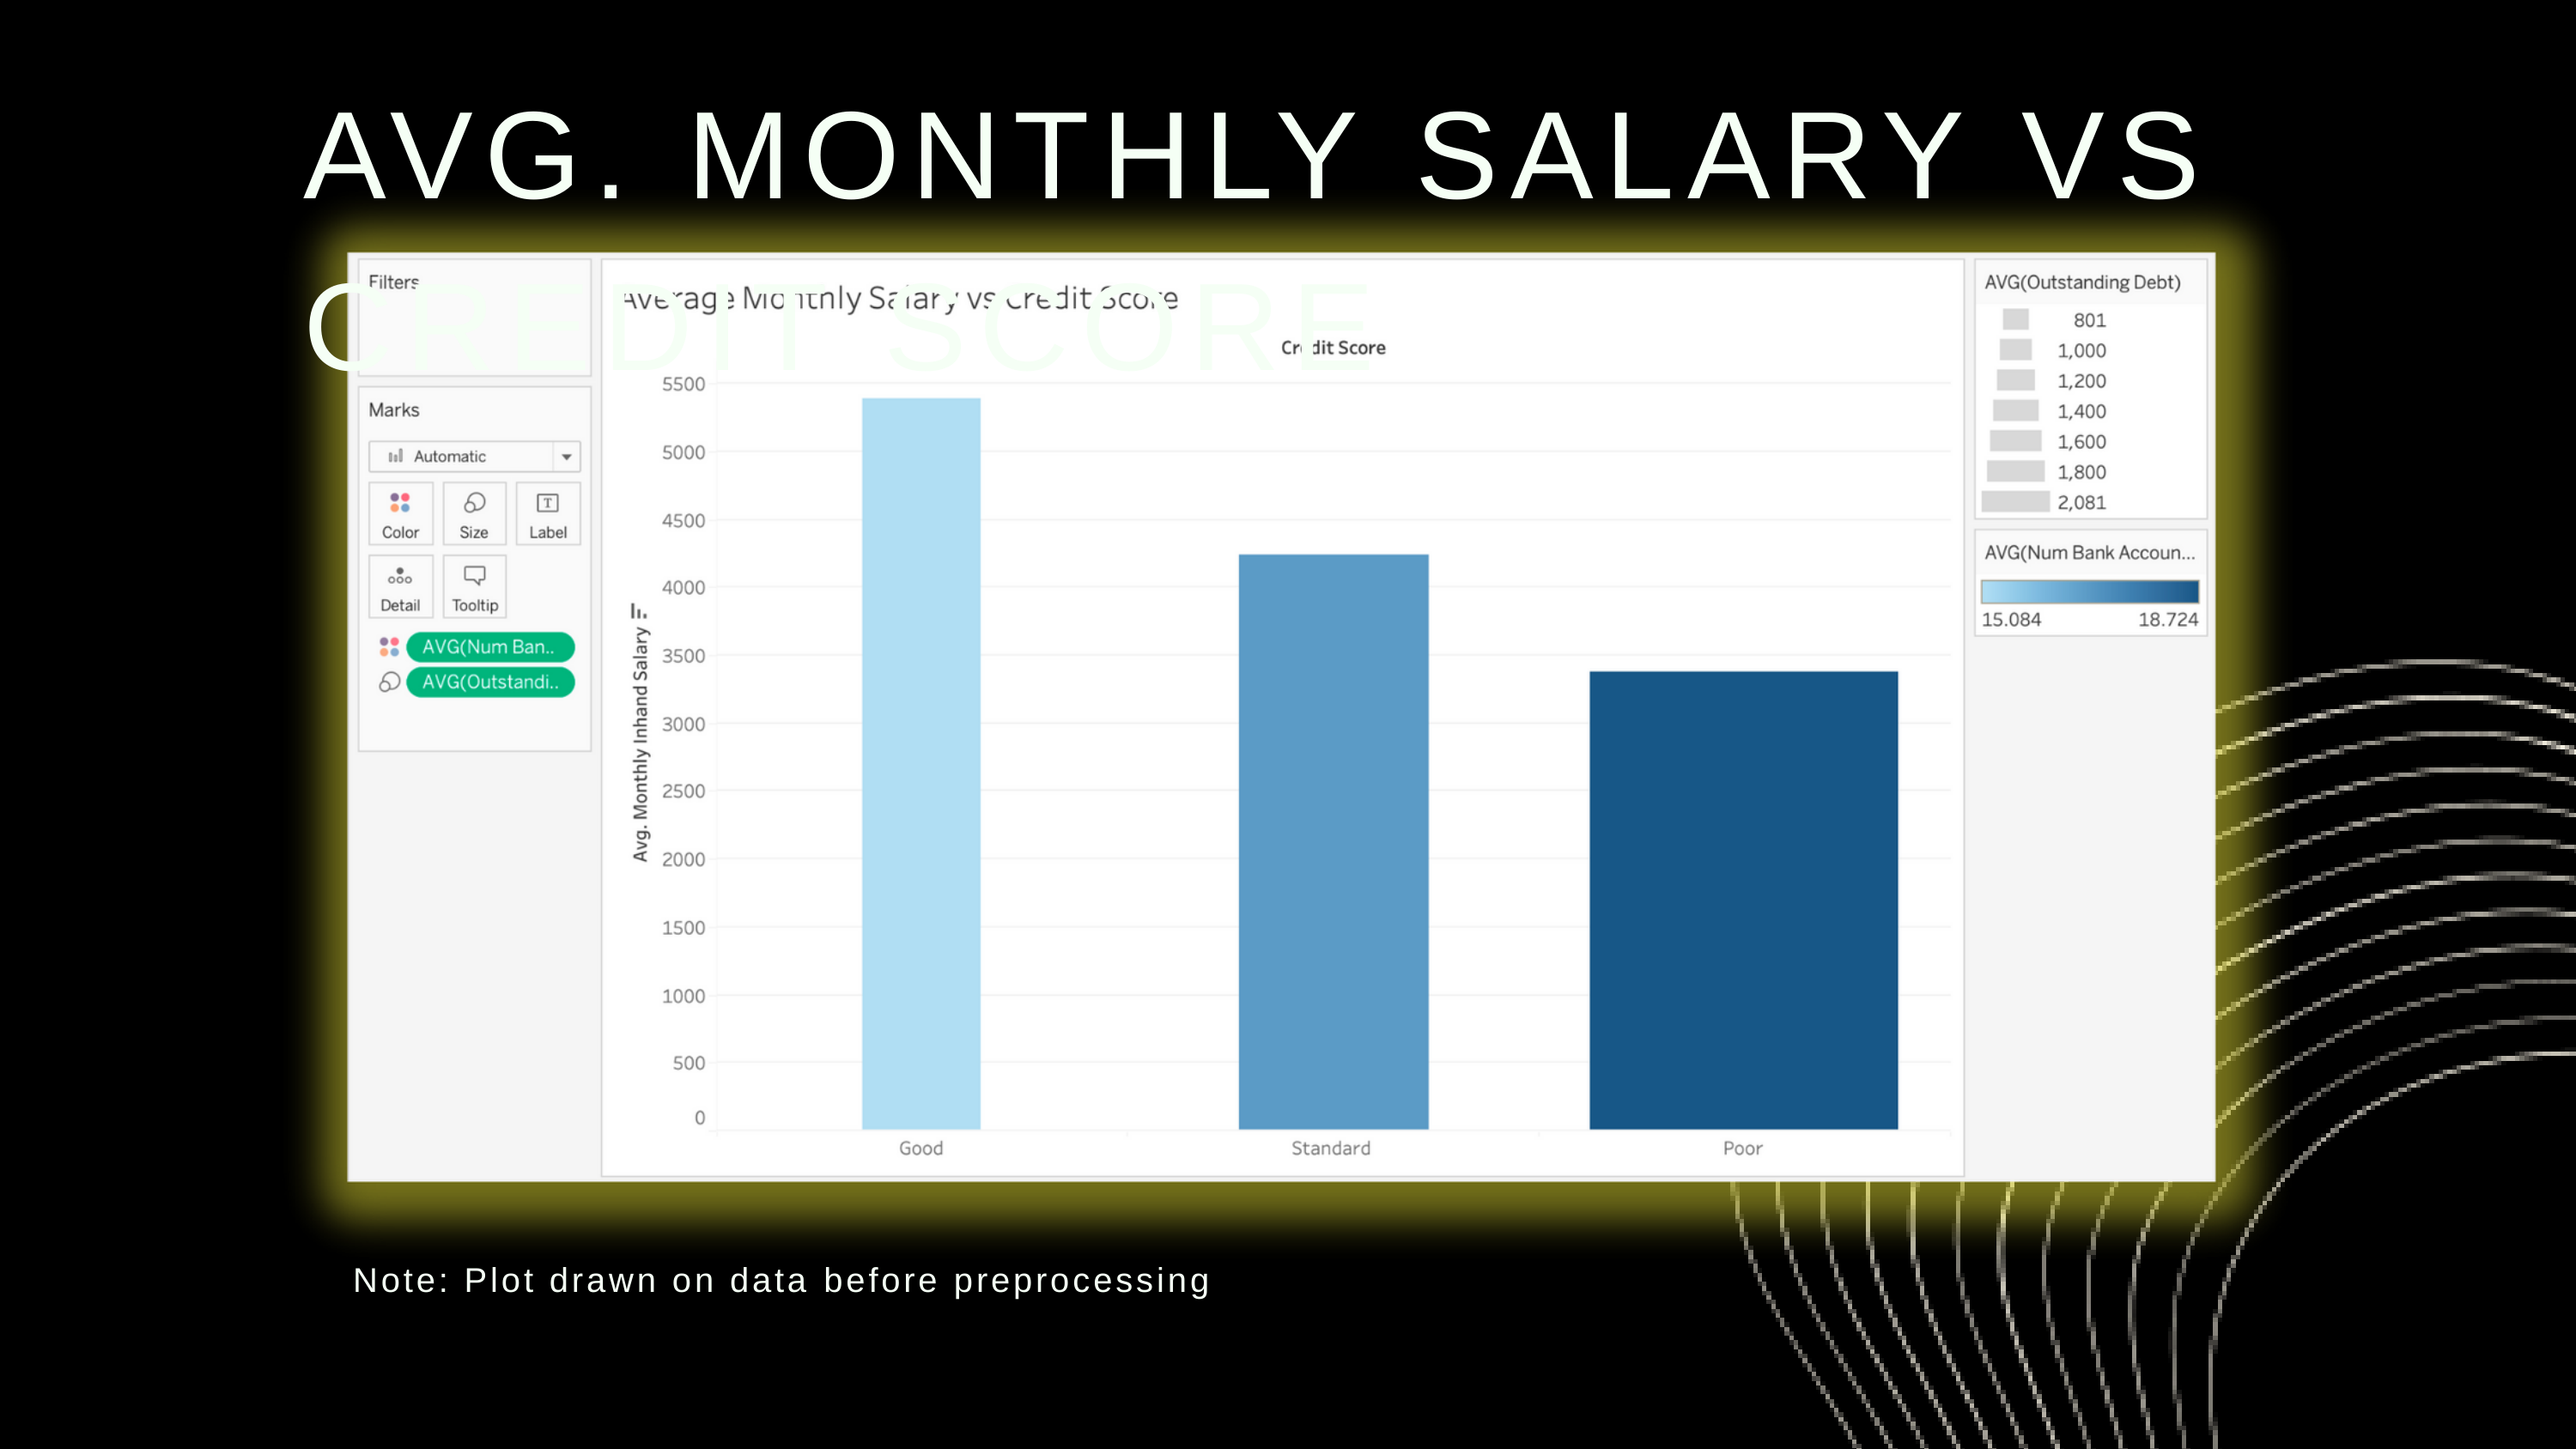

AVG. MONTHLY SALARY VS CREDIT SCORE

Note: Plot drawn on data before preprocessing